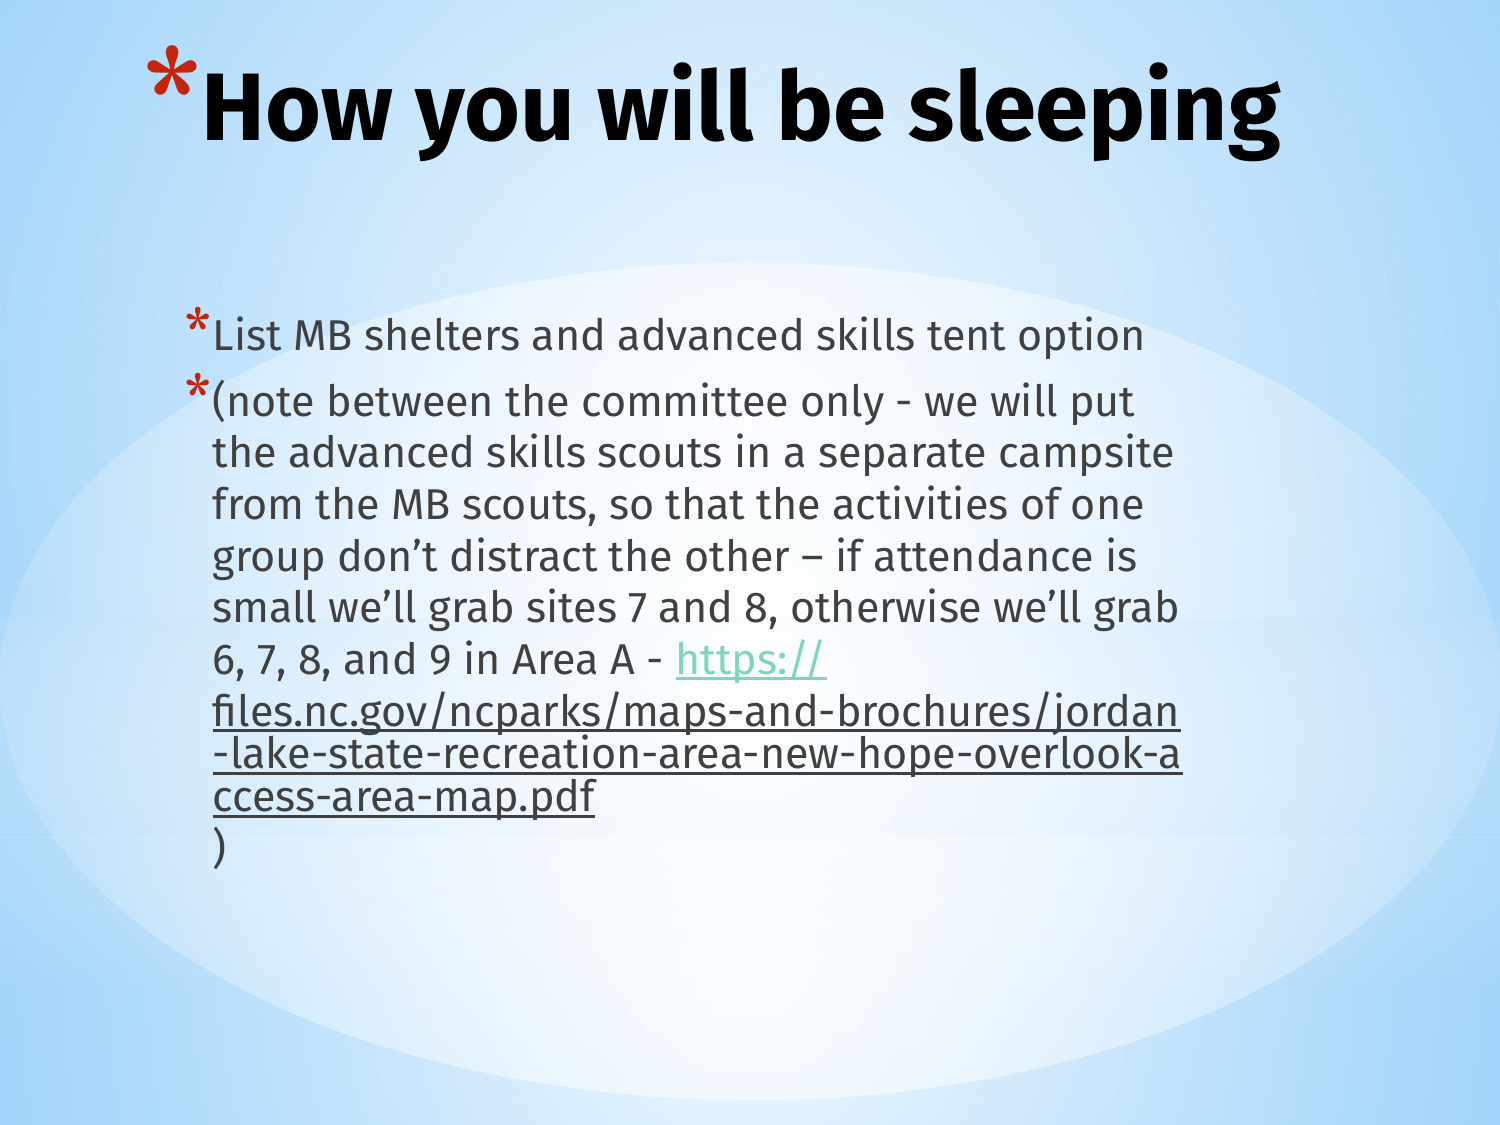

# How you will be sleeping
List MB shelters and advanced skills tent option
(note between the committee only - we will put the advanced skills scouts in a separate campsite from the MB scouts, so that the activities of one group don’t distract the other – if attendance is small we’ll grab sites 7 and 8, otherwise we’ll grab 6, 7, 8, and 9 in Area A - https://files.nc.gov/ncparks/maps-and-brochures/jordan-lake-state-recreation-area-new-hope-overlook-access-area-map.pdf)